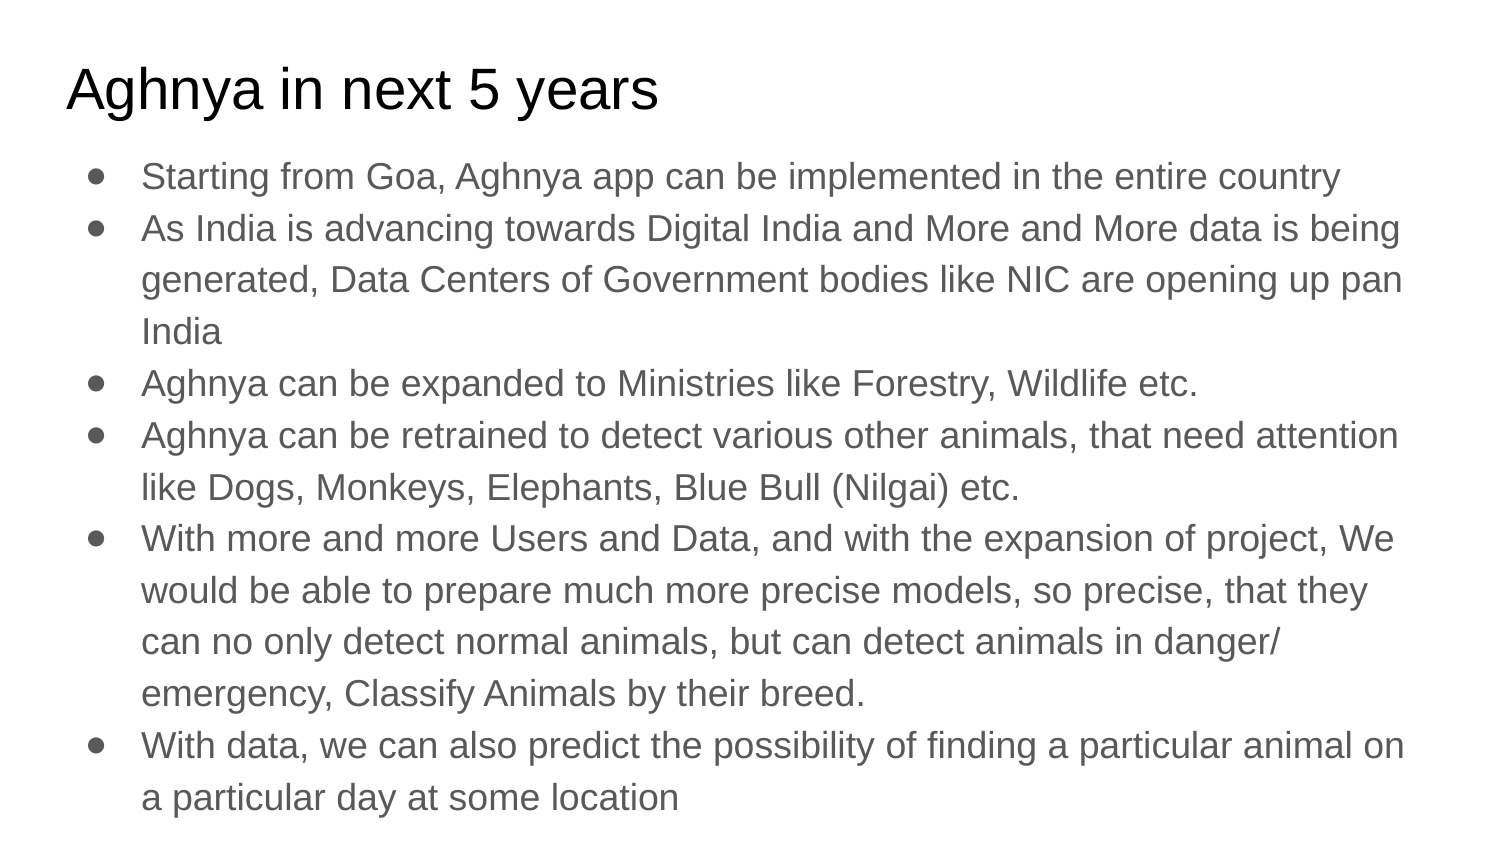

# Aghnya in next 5 years
Starting from Goa, Aghnya app can be implemented in the entire country
As India is advancing towards Digital India and More and More data is being generated, Data Centers of Government bodies like NIC are opening up pan India
Aghnya can be expanded to Ministries like Forestry, Wildlife etc.
Aghnya can be retrained to detect various other animals, that need attention like Dogs, Monkeys, Elephants, Blue Bull (Nilgai) etc.
With more and more Users and Data, and with the expansion of project, We would be able to prepare much more precise models, so precise, that they can no only detect normal animals, but can detect animals in danger/ emergency, Classify Animals by their breed.
With data, we can also predict the possibility of finding a particular animal on a particular day at some location